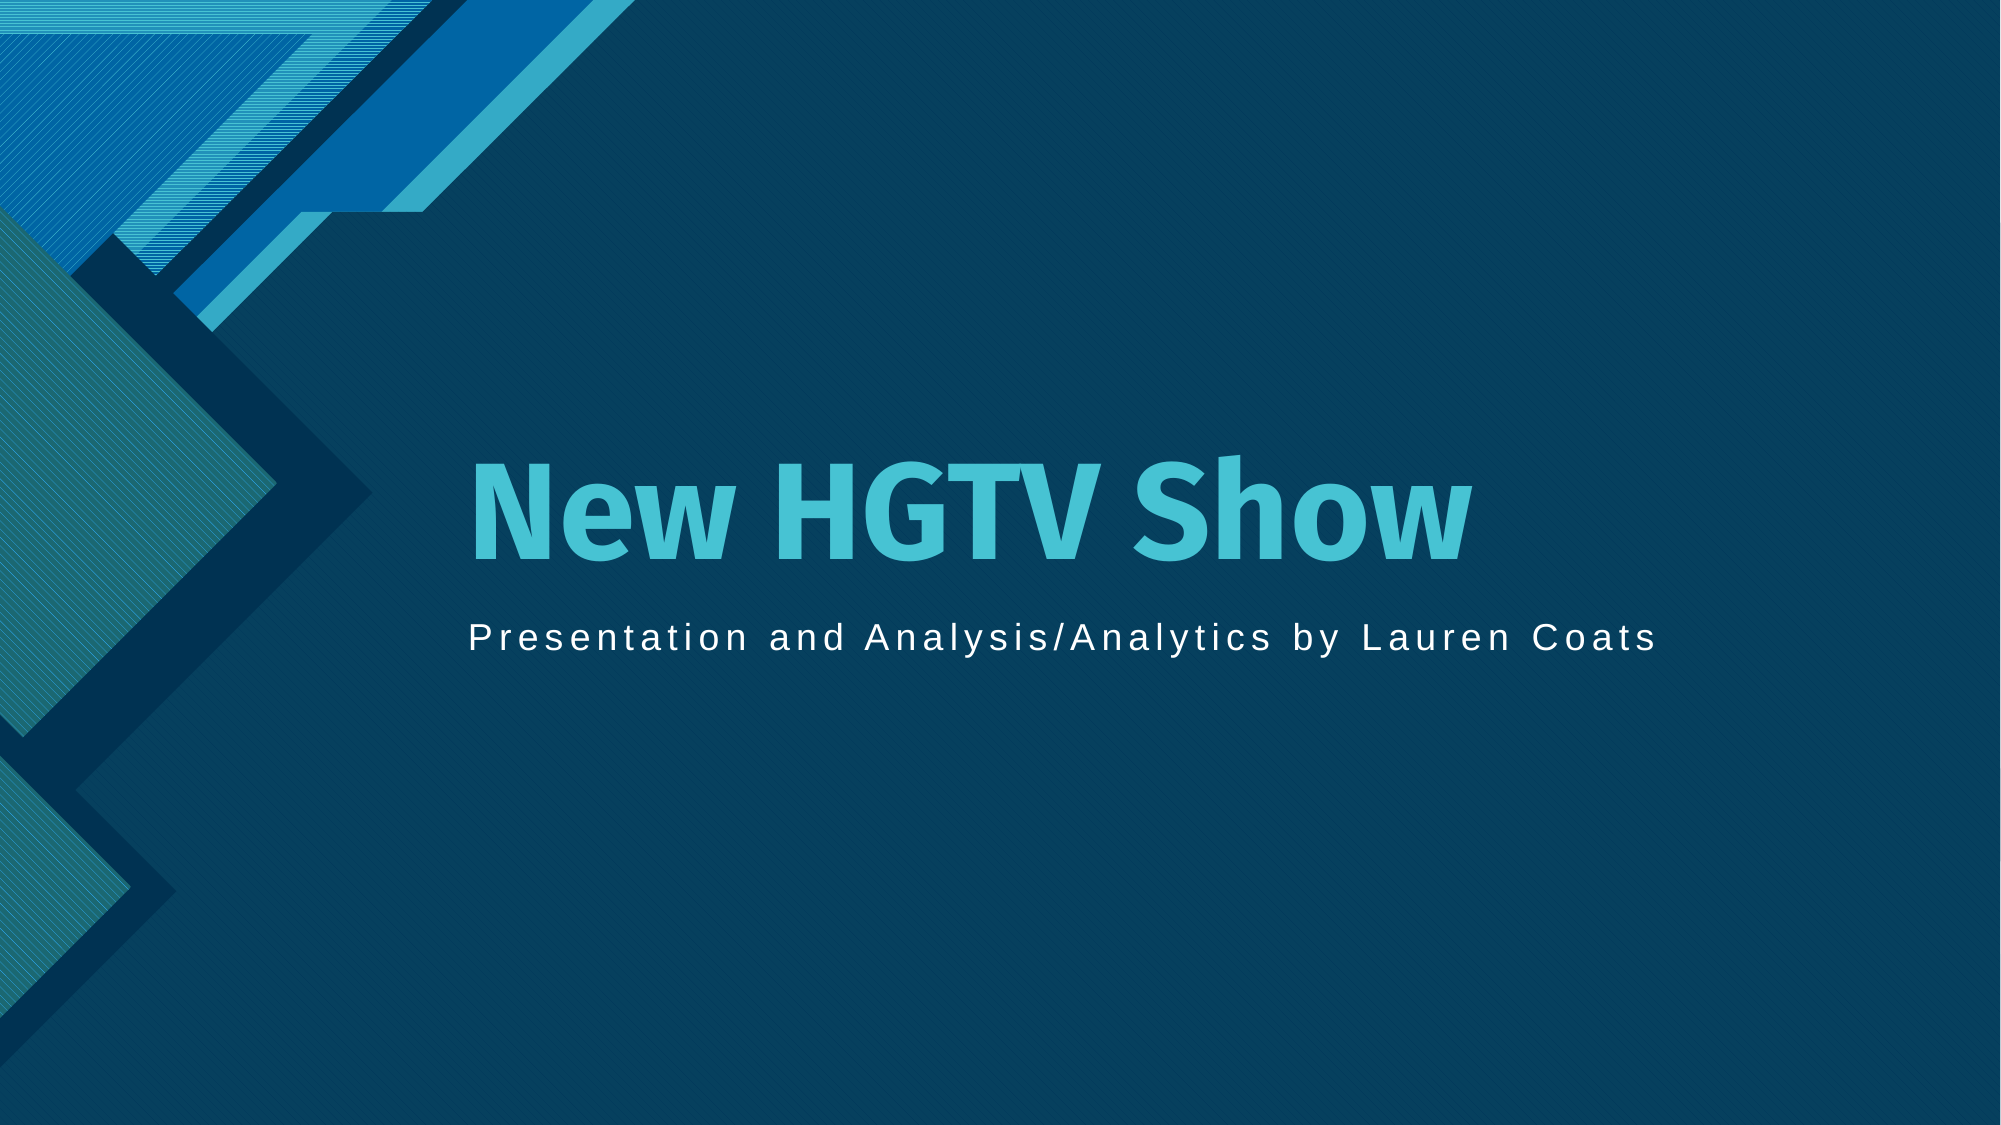

# New HGTV Show
Presentation and Analysis/Analytics by Lauren Coats